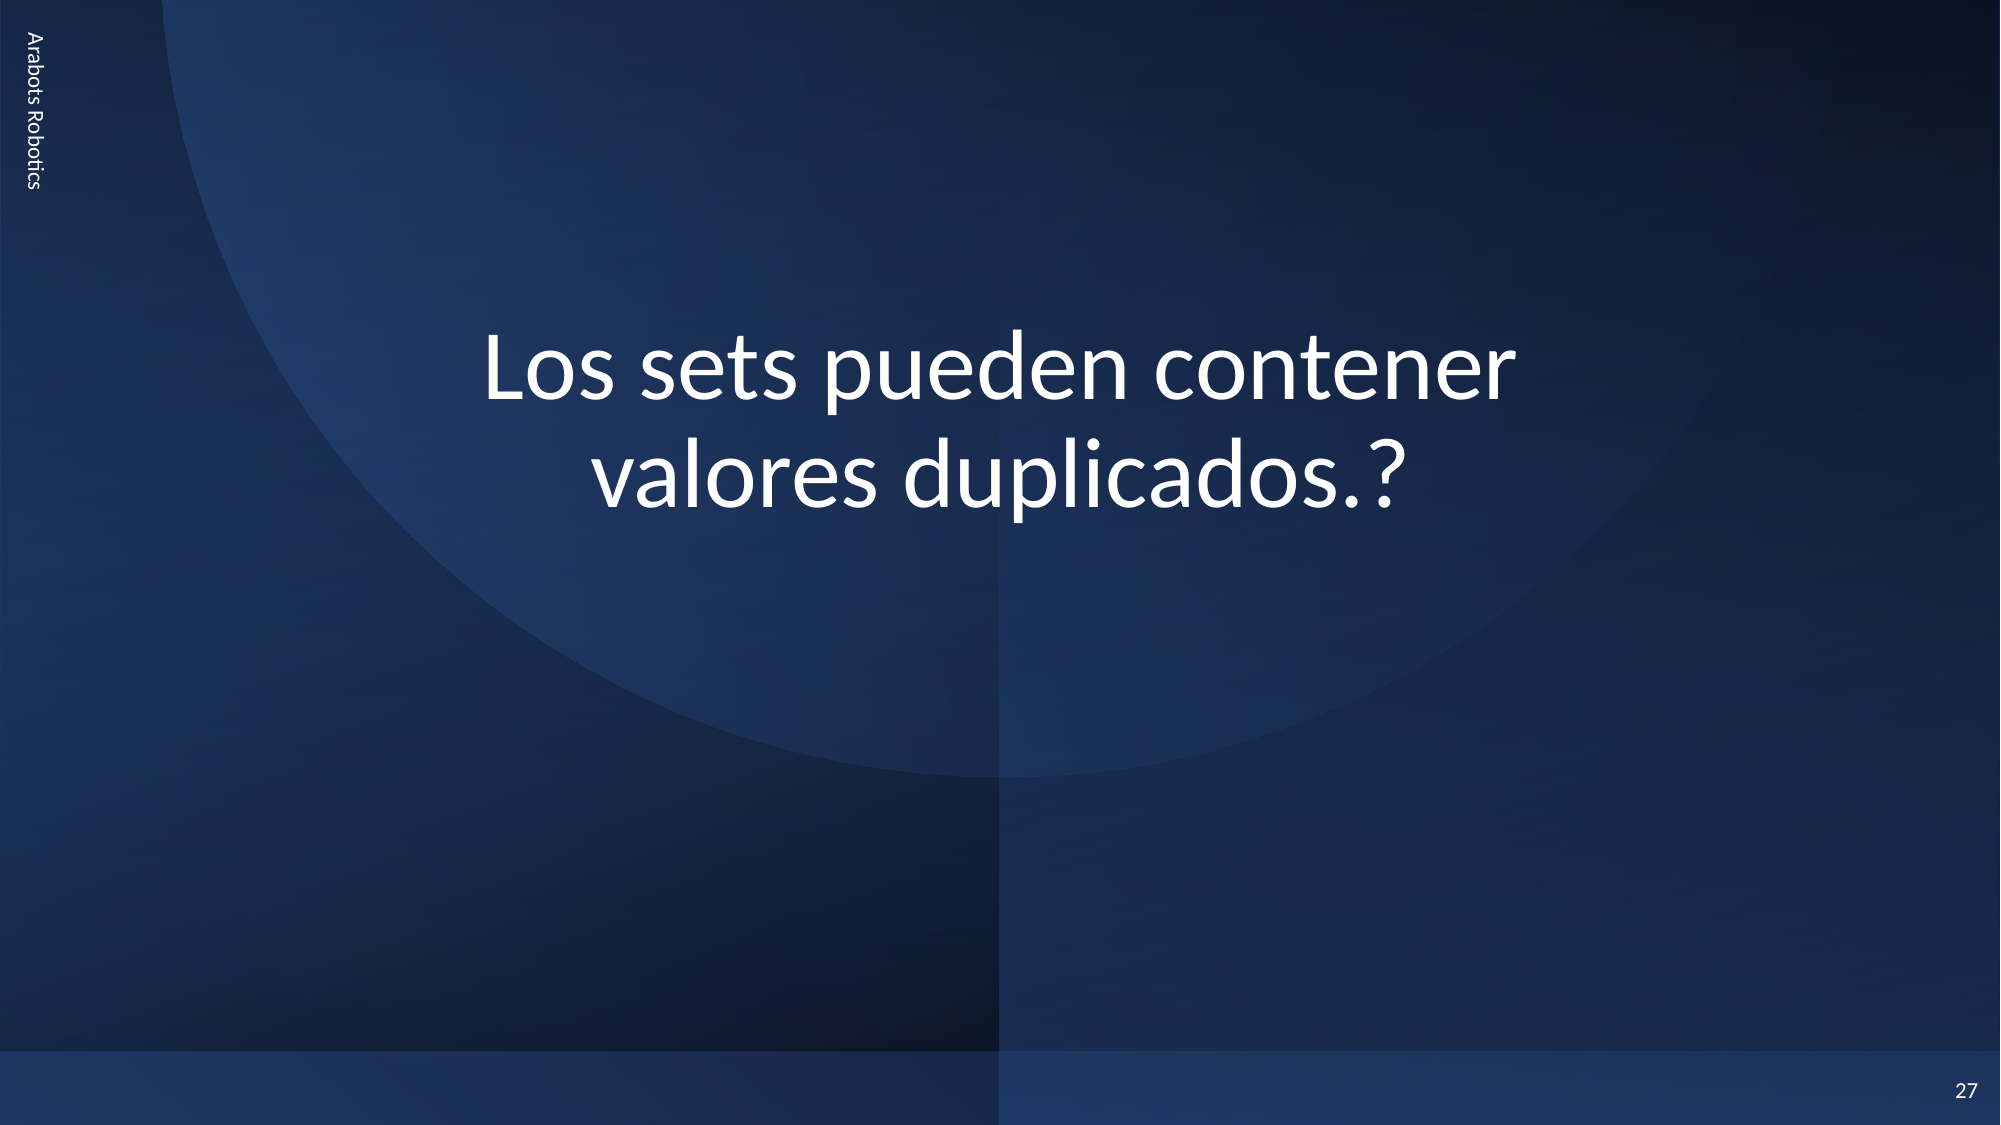

# Los sets pueden contener valores duplicados.?
Arabots Robotics
27